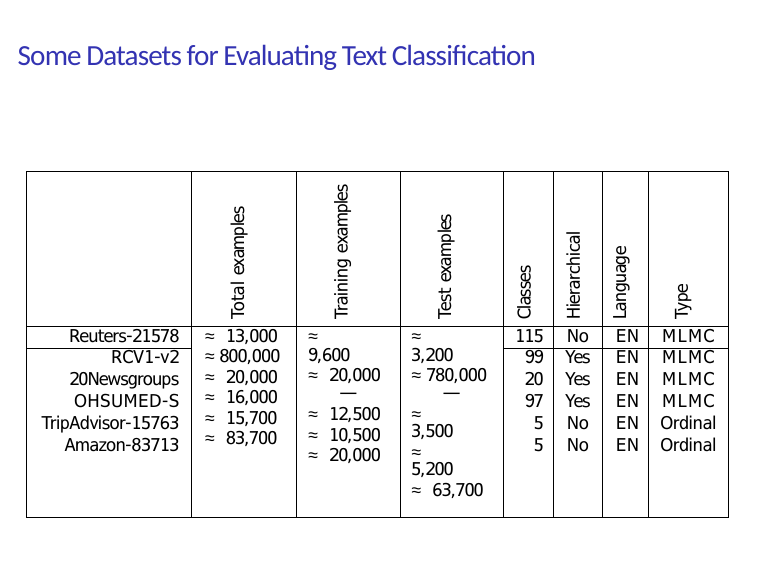

Some Datasets for Evaluating Text Classification
|  | Total examples | Training examples | Test examples | Classes | Hierarchical | Language | Type |
| --- | --- | --- | --- | --- | --- | --- | --- |
| Reuters-21578 | ≈ 13,000 ≈ 800,000 ≈ 20,000 ≈ 16,000 ≈ 15,700 ≈ 83,700 | ≈ 9,600 ≈ 20,000 — ≈ 12,500 ≈ 10,500 ≈ 20,000 | ≈ 3,200 ≈ 780,000 — ≈ 3,500 ≈ 5,200 ≈ 63,700 | 115 | No | EN | MLMC |
| RCV1-v2 |  |  |  | 99 | Yes | EN | MLMC |
| 20Newsgroups |  |  |  | 20 | Yes | EN | MLMC |
| OHSUMED-S |  |  |  | 97 | Yes | EN | MLMC |
| TripAdvisor-15763 |  |  |  | 5 | No | EN | Ordinal |
| Amazon-83713 |  |  |  | 5 | No | EN | Ordinal |